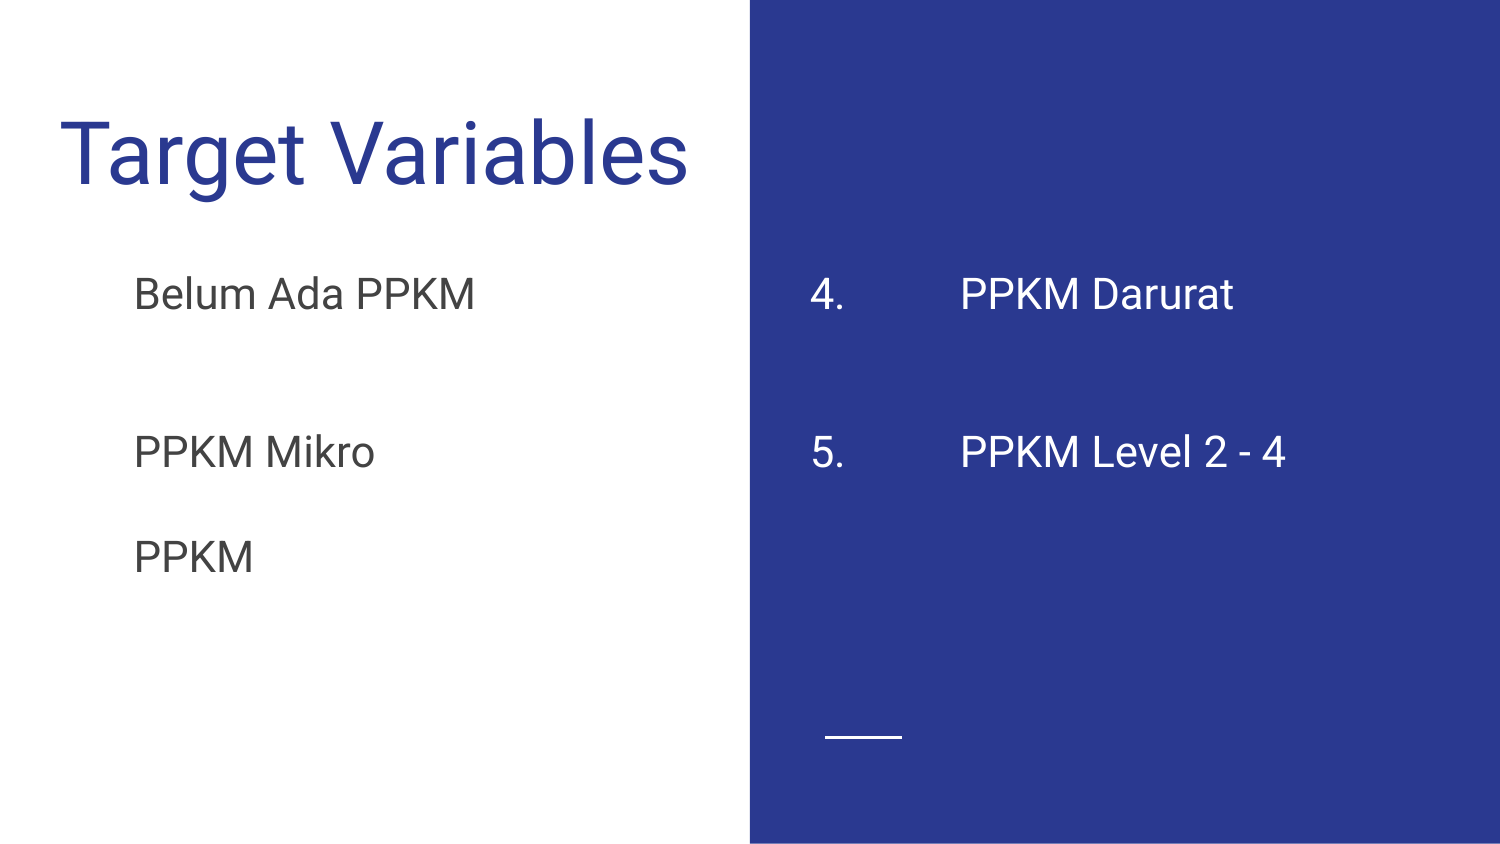

# Target Variables
Belum Ada PPKM

PPKM Mikro
PPKM
4.	PPKM Darurat

5.	PPKM Level 2 - 4